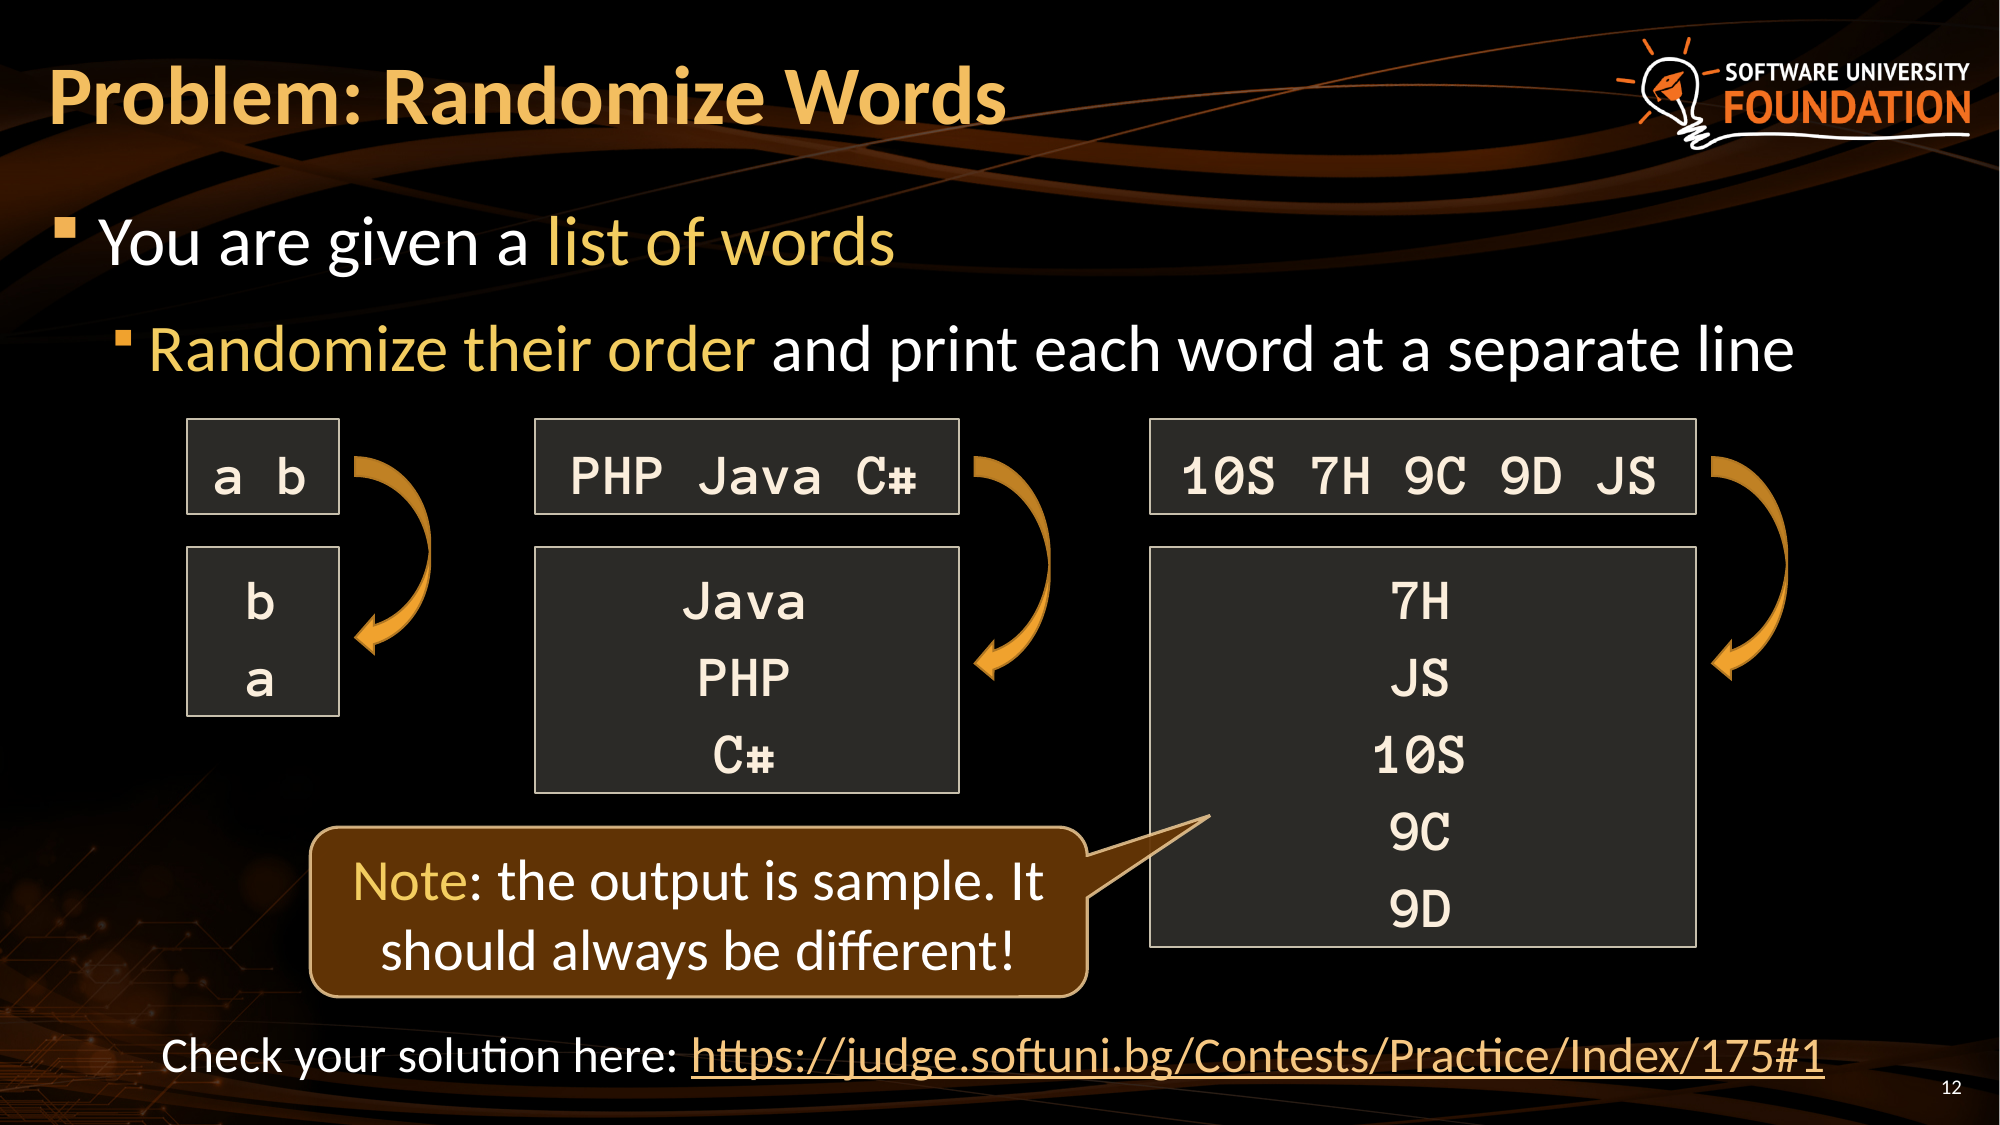

# Problem: Randomize Words
You are given a list of words
Randomize their order and print each word at a separate line
a b
PHP Java C#
10S 7H 9C 9D JS

b
a
Java
PHP
C#
7H
JS
10S
9C
9D
Note: the output is sample. It should always be different!
Check your solution here: https://judge.softuni.bg/Contests/Practice/Index/175#1
12